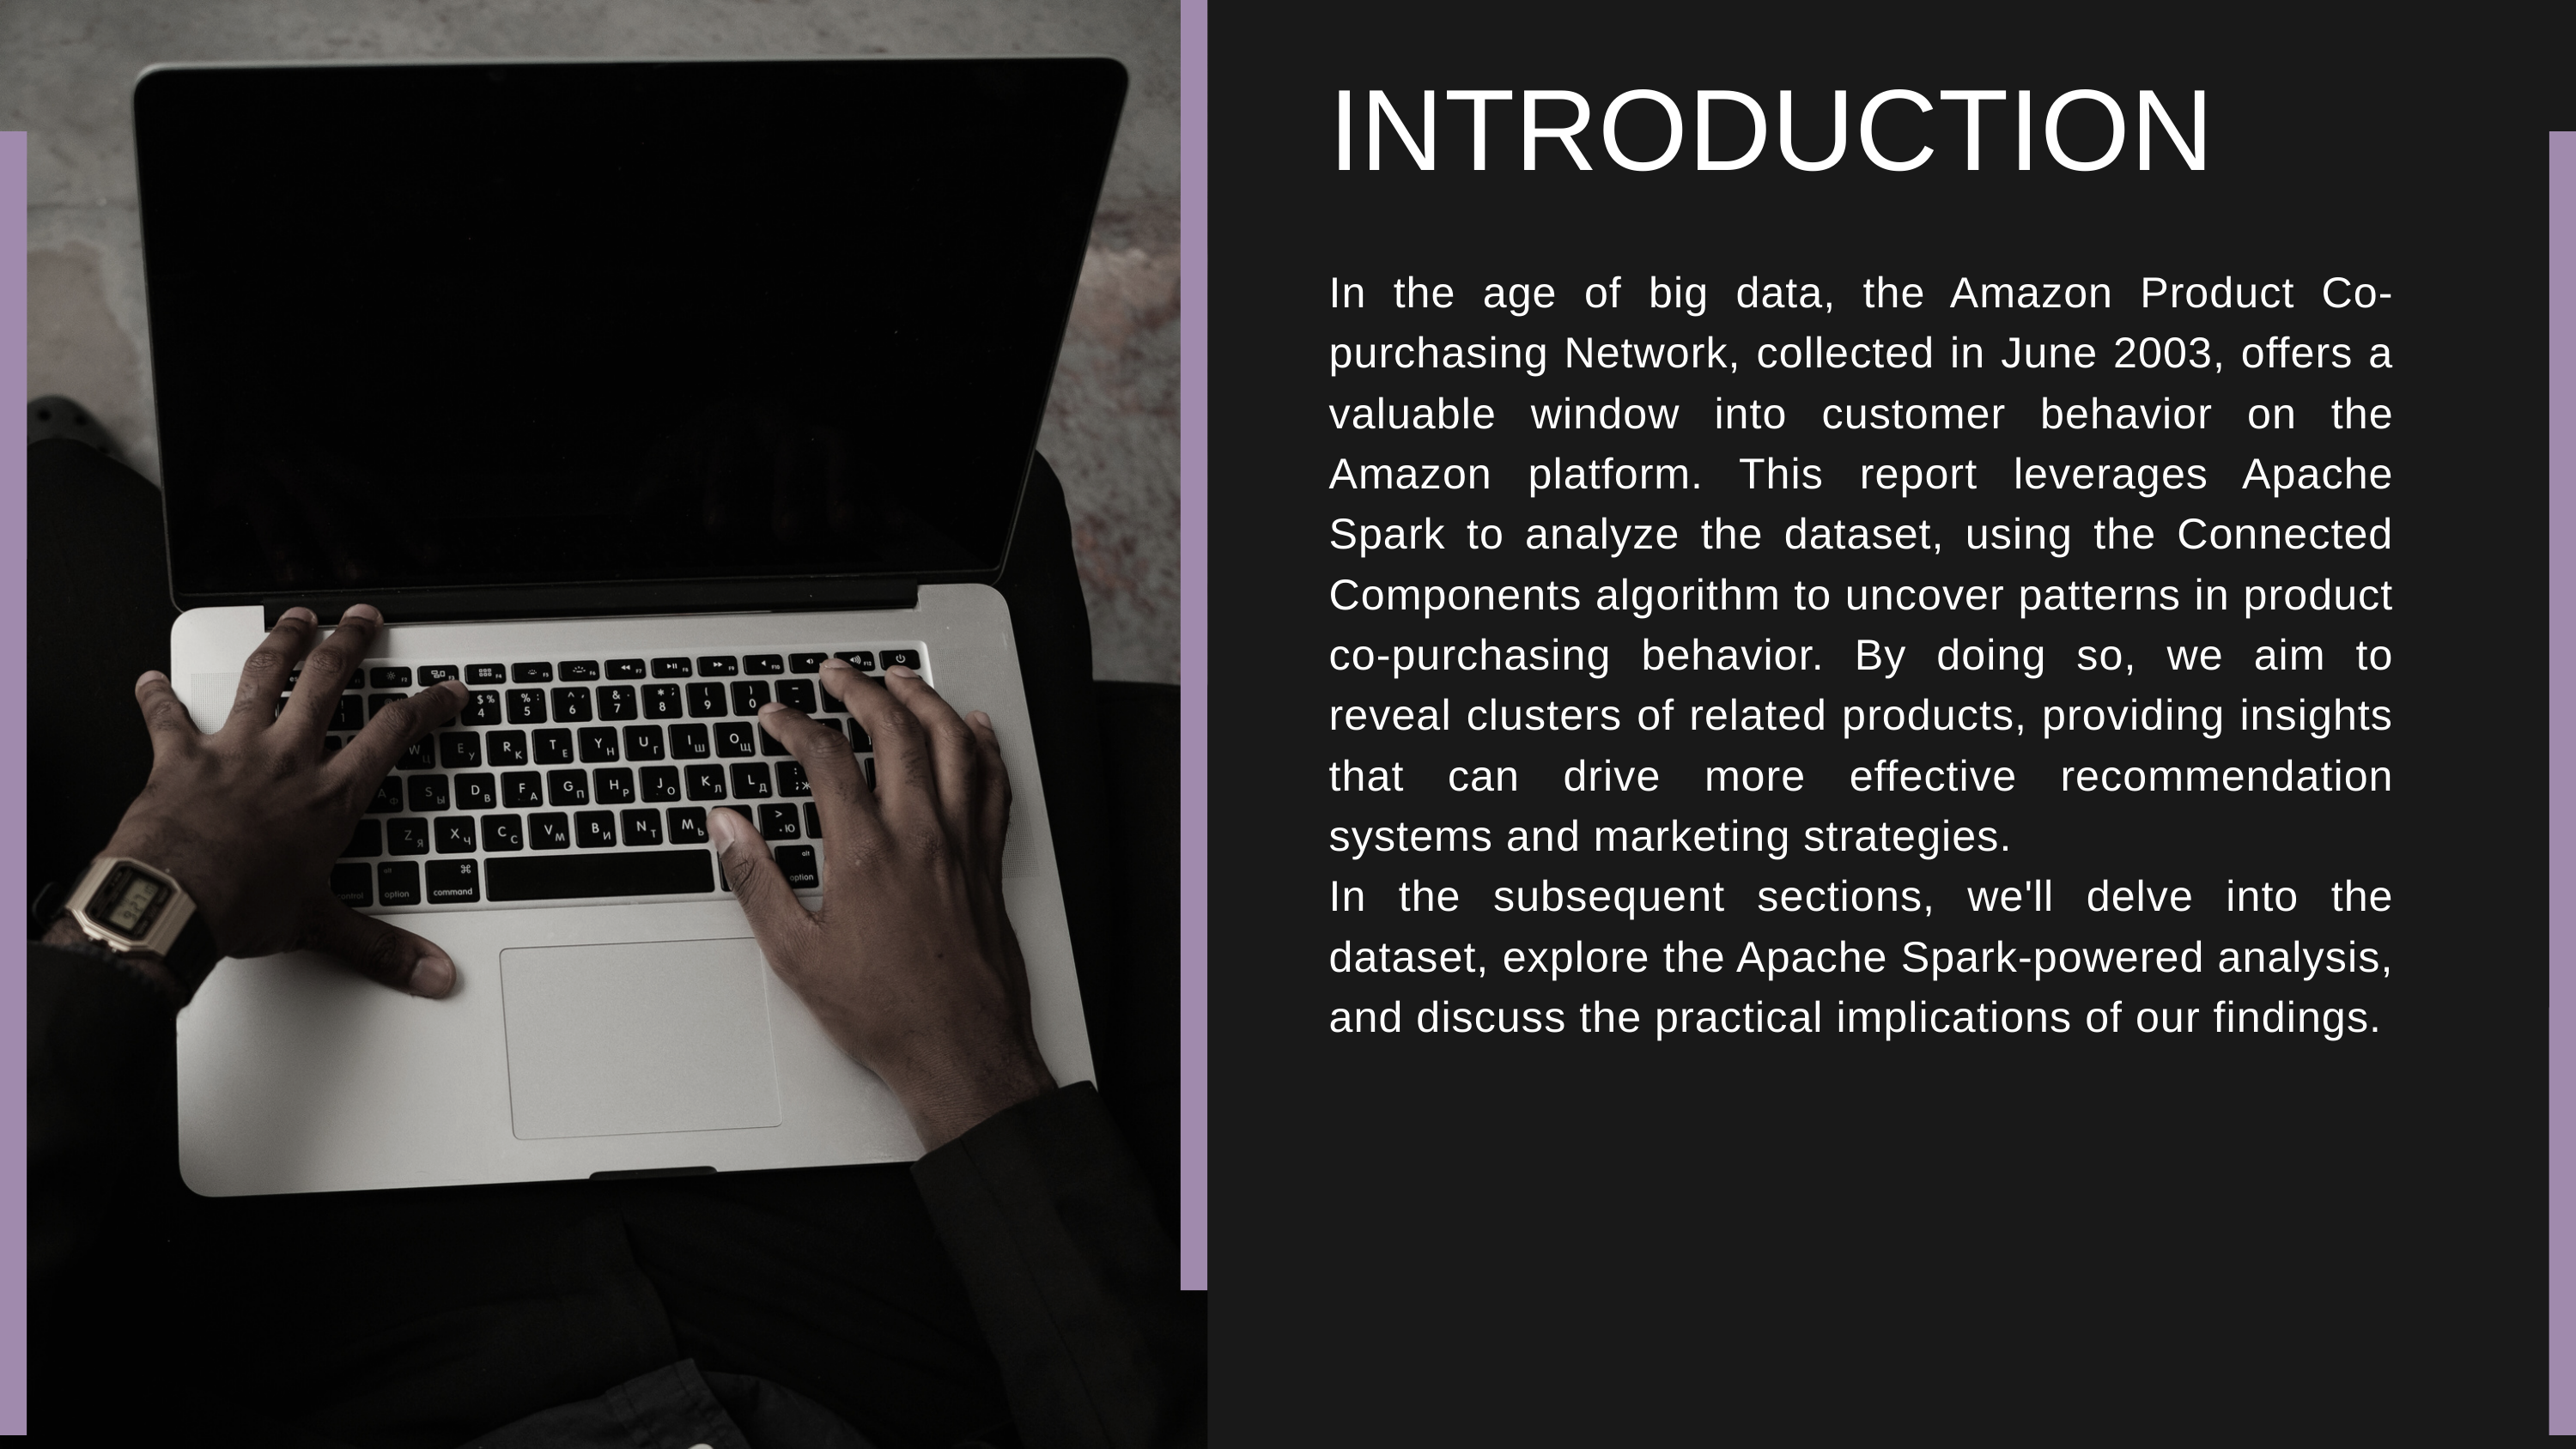

INTRODUCTION
In the age of big data, the Amazon Product Co-purchasing Network, collected in June 2003, offers a valuable window into customer behavior on the Amazon platform. This report leverages Apache Spark to analyze the dataset, using the Connected Components algorithm to uncover patterns in product co-purchasing behavior. By doing so, we aim to reveal clusters of related products, providing insights that can drive more effective recommendation systems and marketing strategies.
In the subsequent sections, we'll delve into the dataset, explore the Apache Spark-powered analysis, and discuss the practical implications of our findings.